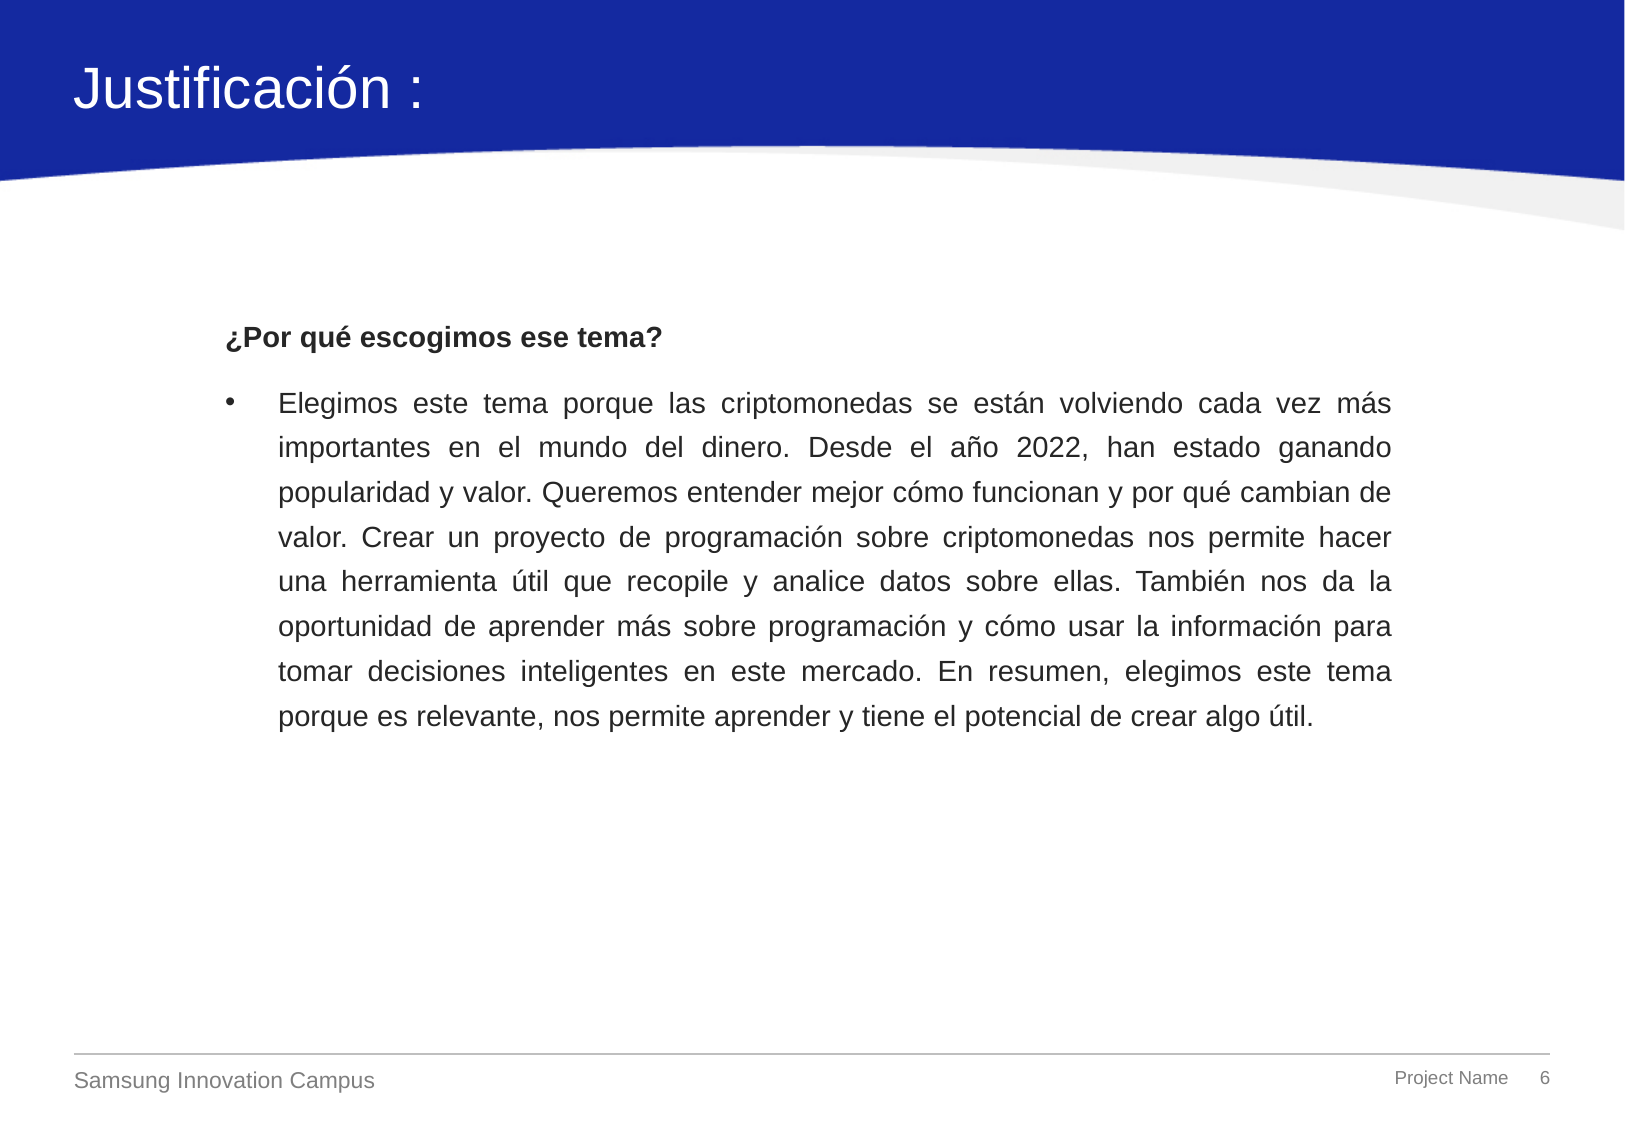

Justificación :
¿Por qué escogimos ese tema?
Elegimos este tema porque las criptomonedas se están volviendo cada vez más importantes en el mundo del dinero. Desde el año 2022, han estado ganando popularidad y valor. Queremos entender mejor cómo funcionan y por qué cambian de valor. Crear un proyecto de programación sobre criptomonedas nos permite hacer una herramienta útil que recopile y analice datos sobre ellas. También nos da la oportunidad de aprender más sobre programación y cómo usar la información para tomar decisiones inteligentes en este mercado. En resumen, elegimos este tema porque es relevante, nos permite aprender y tiene el potencial de crear algo útil.